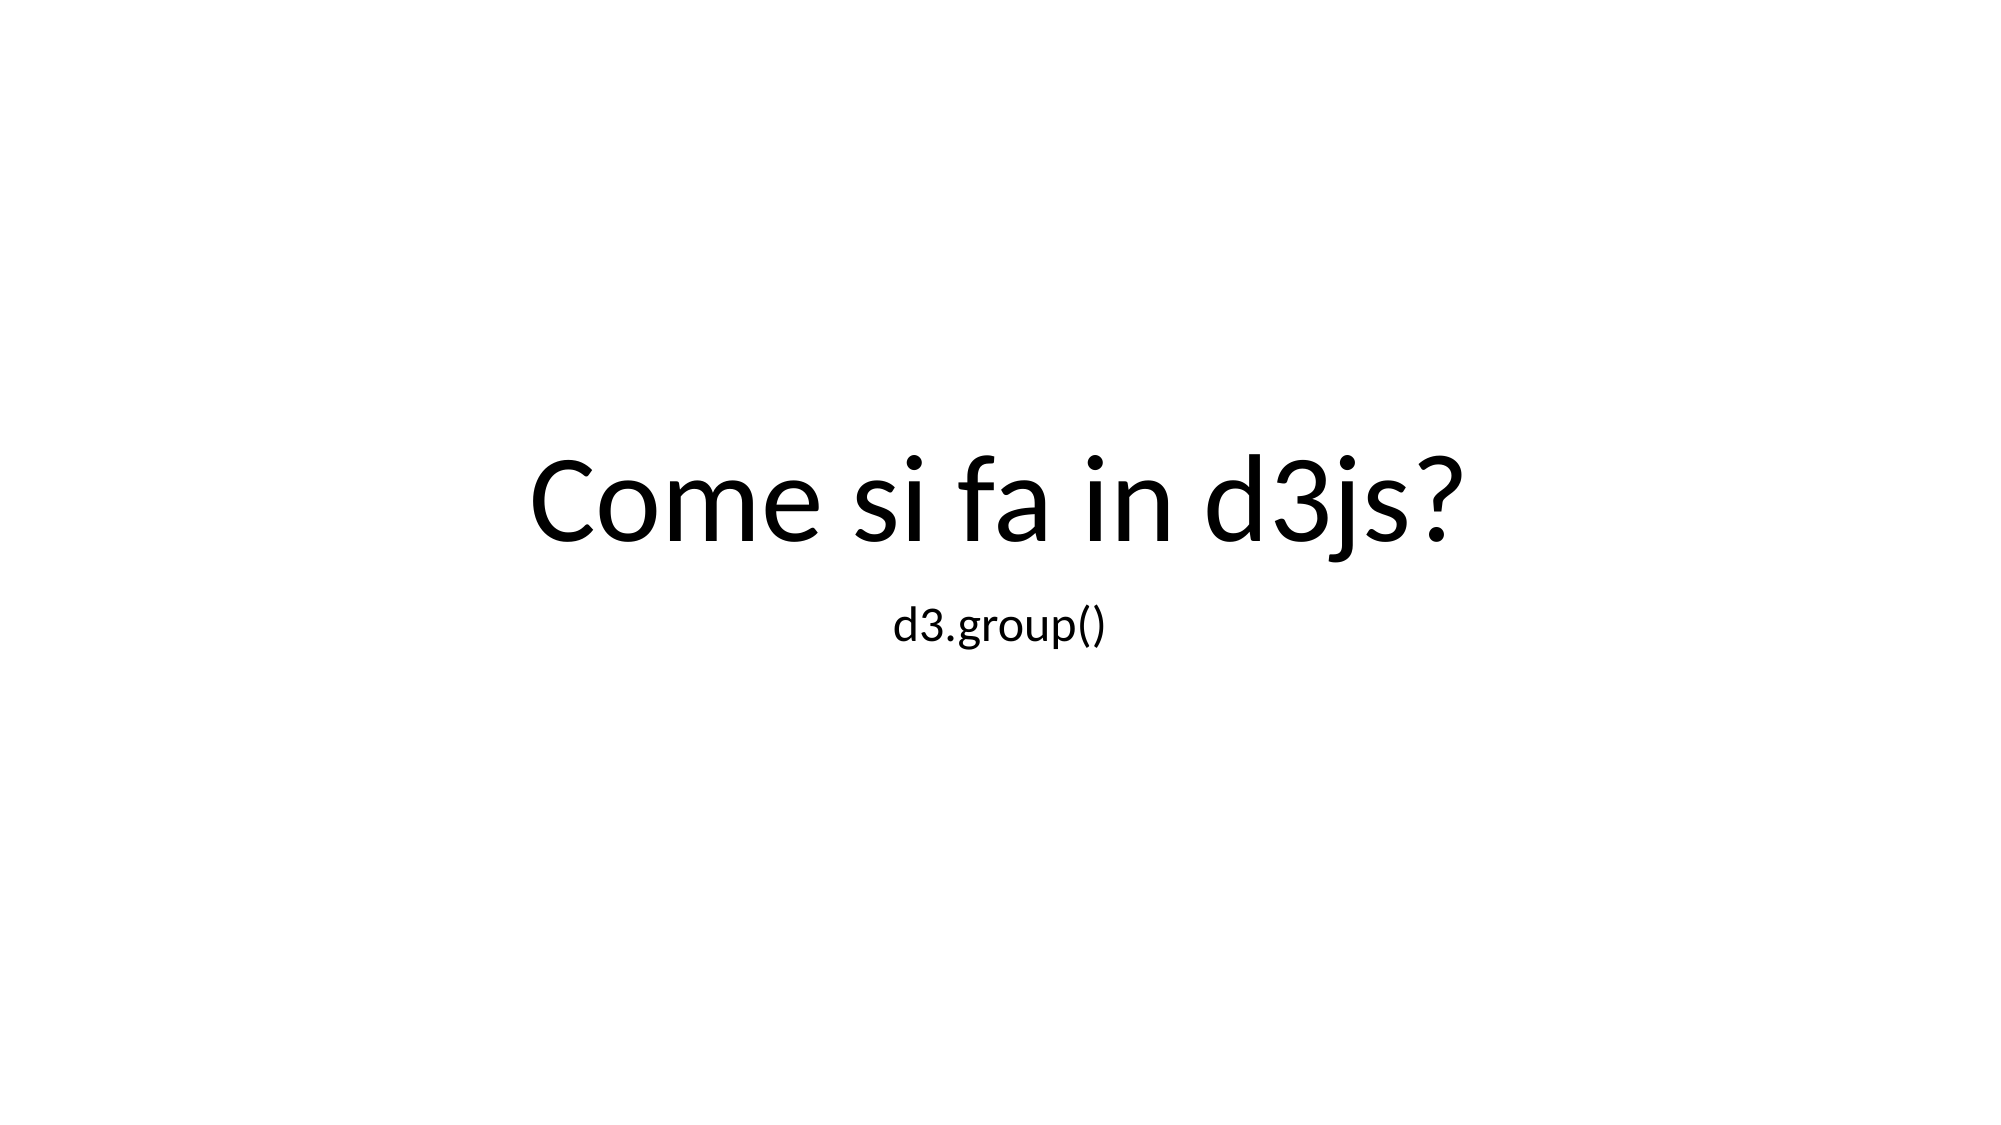

# Come si fa in d3js?
d3.group()